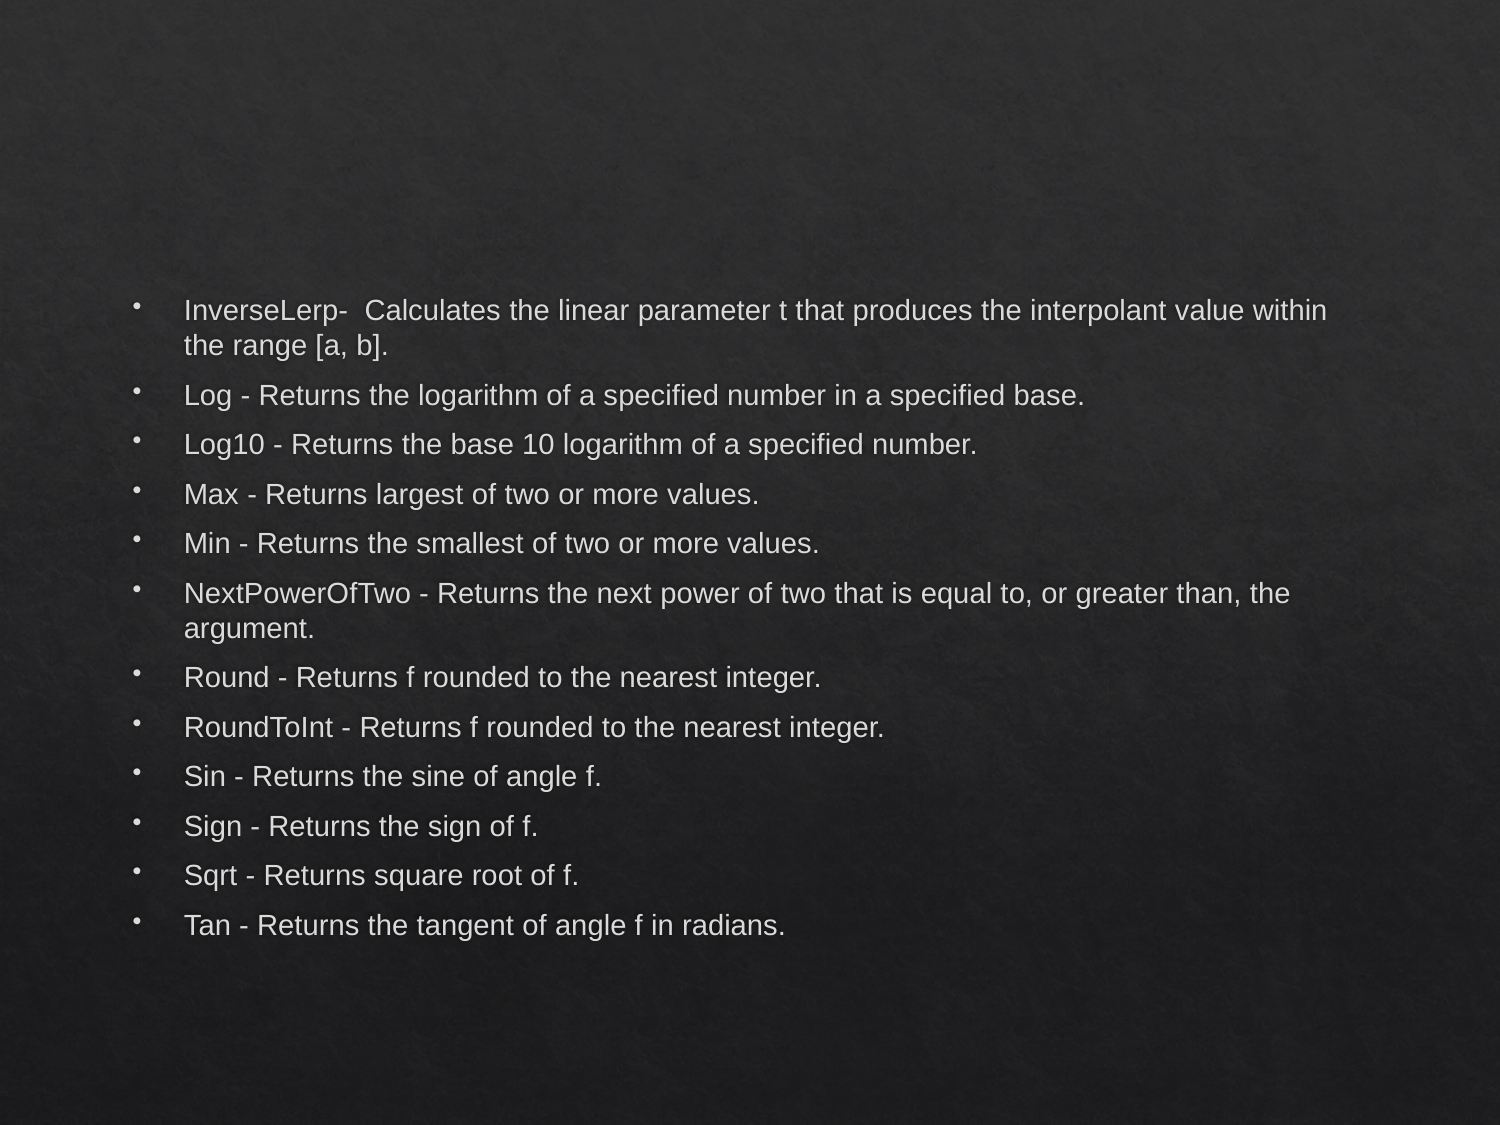

#
InverseLerp-  Calculates the linear parameter t that produces the interpolant value within the range [a, b].
Log - Returns the logarithm of a specified number in a specified base.
Log10 - Returns the base 10 logarithm of a specified number.
Max - Returns largest of two or more values.
Min - Returns the smallest of two or more values.
NextPowerOfTwo - Returns the next power of two that is equal to, or greater than, the argument.
Round - Returns f rounded to the nearest integer.
RoundToInt - Returns f rounded to the nearest integer.
Sin - Returns the sine of angle f.
Sign - Returns the sign of f.
Sqrt - Returns square root of f.
Tan - Returns the tangent of angle f in radians.